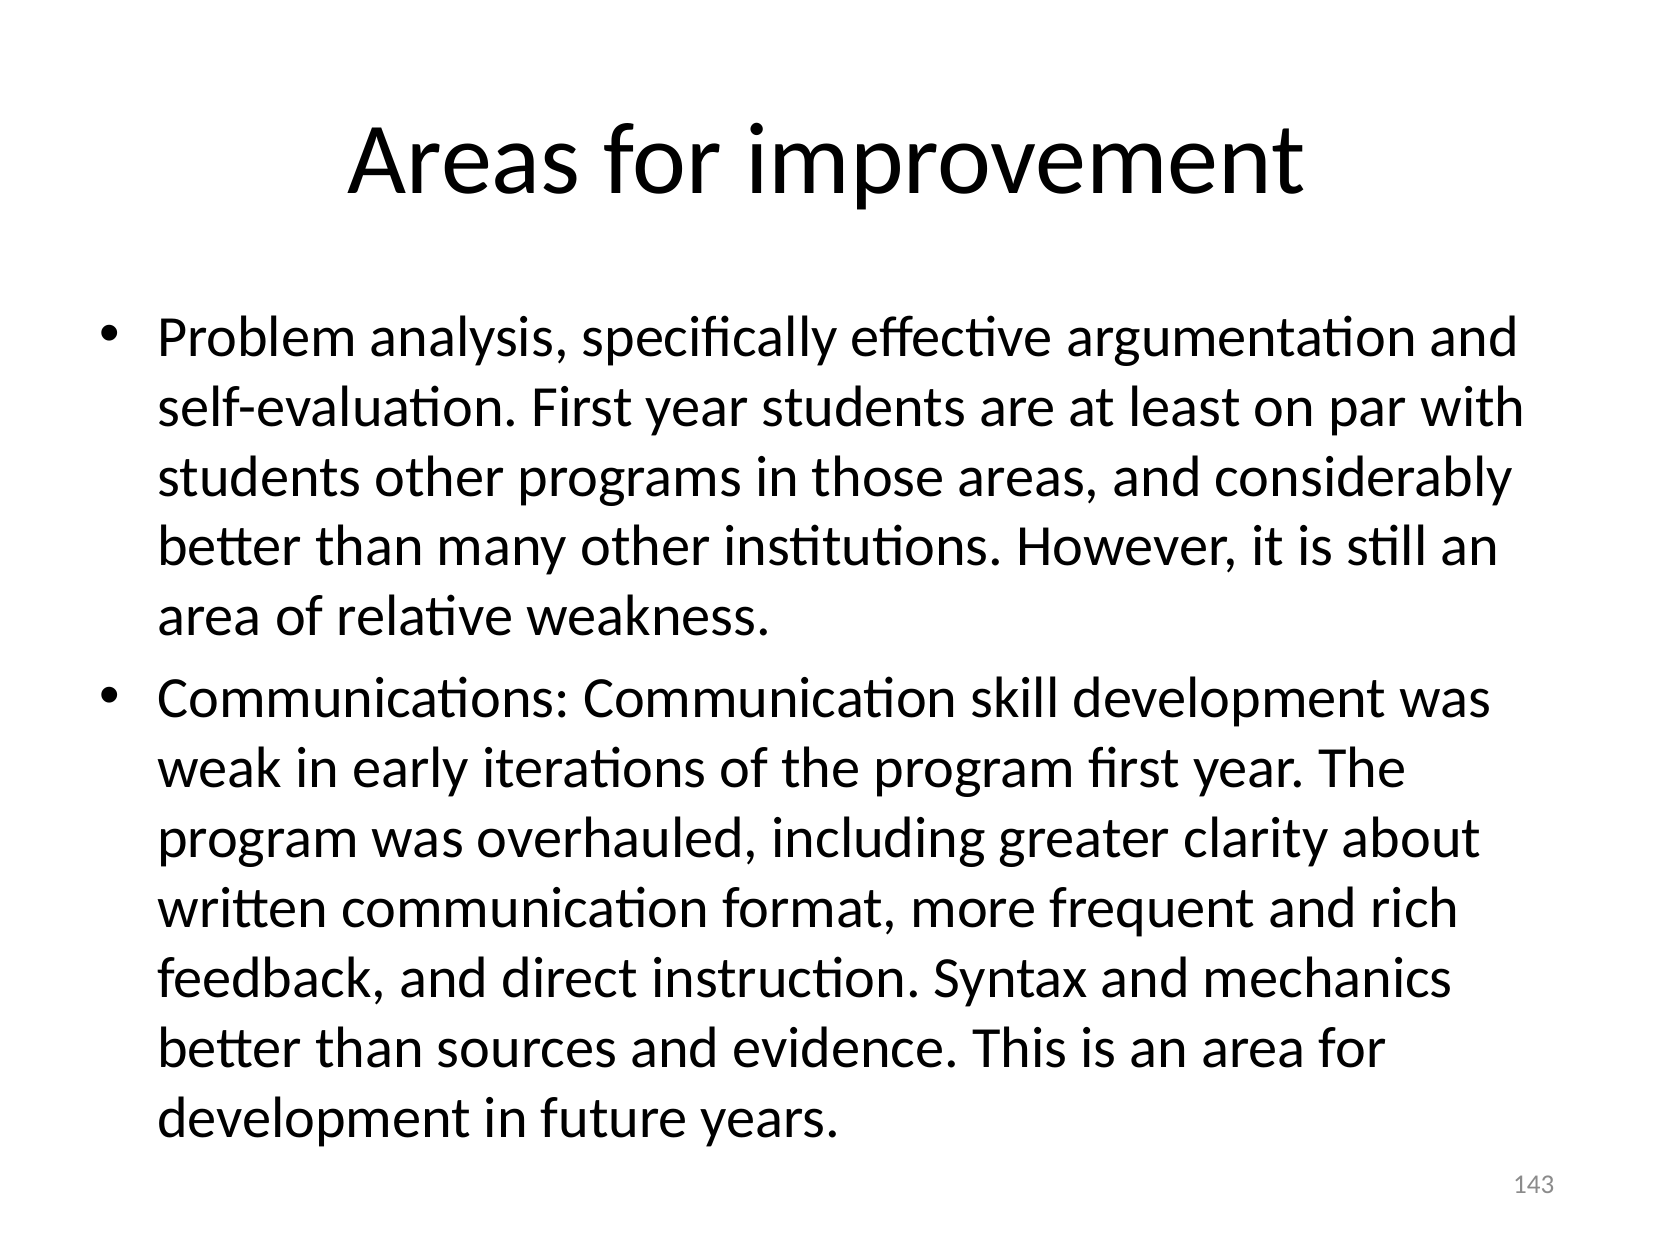

# Areas for improvement
Problem analysis, specifically effective argumentation and self-evaluation. First year students are at least on par with students other programs in those areas, and considerably better than many other institutions. However, it is still an area of relative weakness.
Communications: Communication skill development was weak in early iterations of the program first year. The program was overhauled, including greater clarity about written communication format, more frequent and rich feedback, and direct instruction. Syntax and mechanics better than sources and evidence. This is an area for development in future years.

143